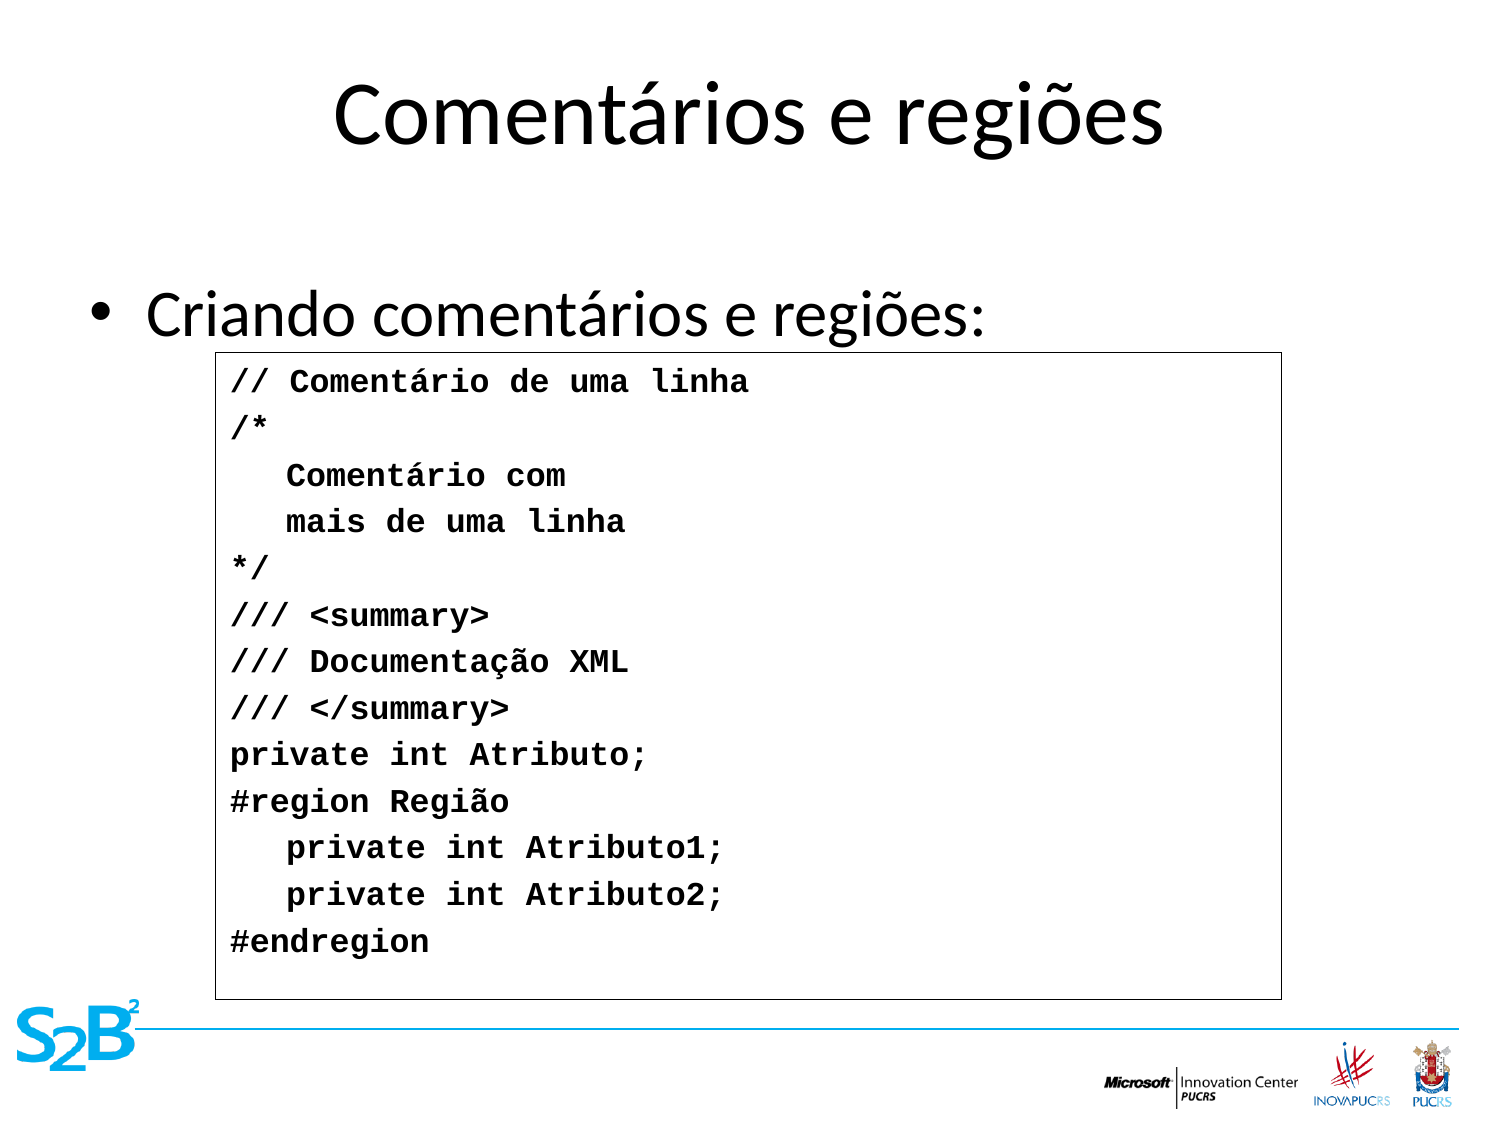

# Comentários e regiões
Criando comentários e regiões:
// Comentário de uma linha
/*
	Comentário com
	mais de uma linha
*/
/// <summary>
/// Documentação XML
/// </summary>
private int Atributo;
#region Região
	private int Atributo1;
	private int Atributo2;
#endregion